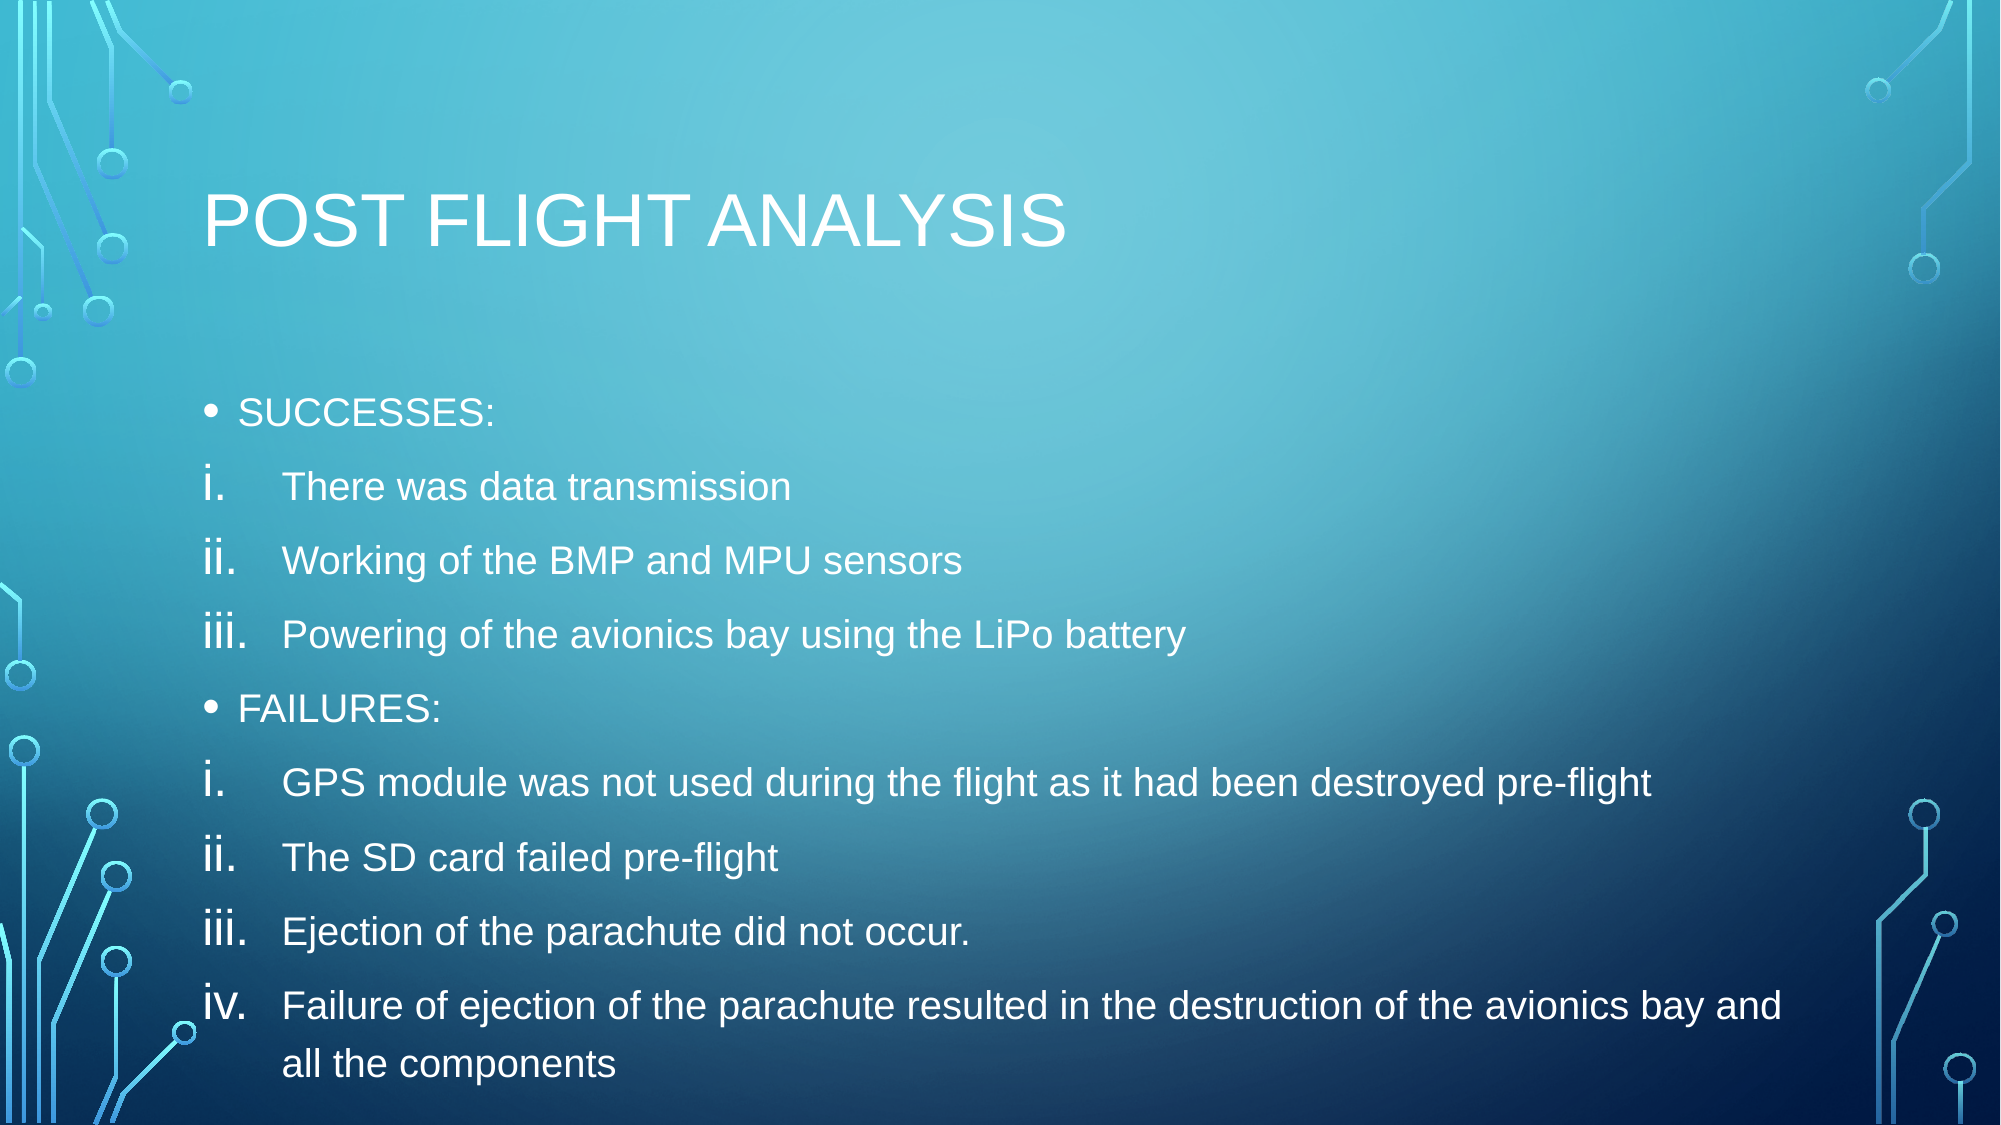

# Post flight analysis
SUCCESSES:
There was data transmission
Working of the BMP and MPU sensors
Powering of the avionics bay using the LiPo battery
FAILURES:
GPS module was not used during the flight as it had been destroyed pre-flight
The SD card failed pre-flight
Ejection of the parachute did not occur.
Failure of ejection of the parachute resulted in the destruction of the avionics bay and all the components